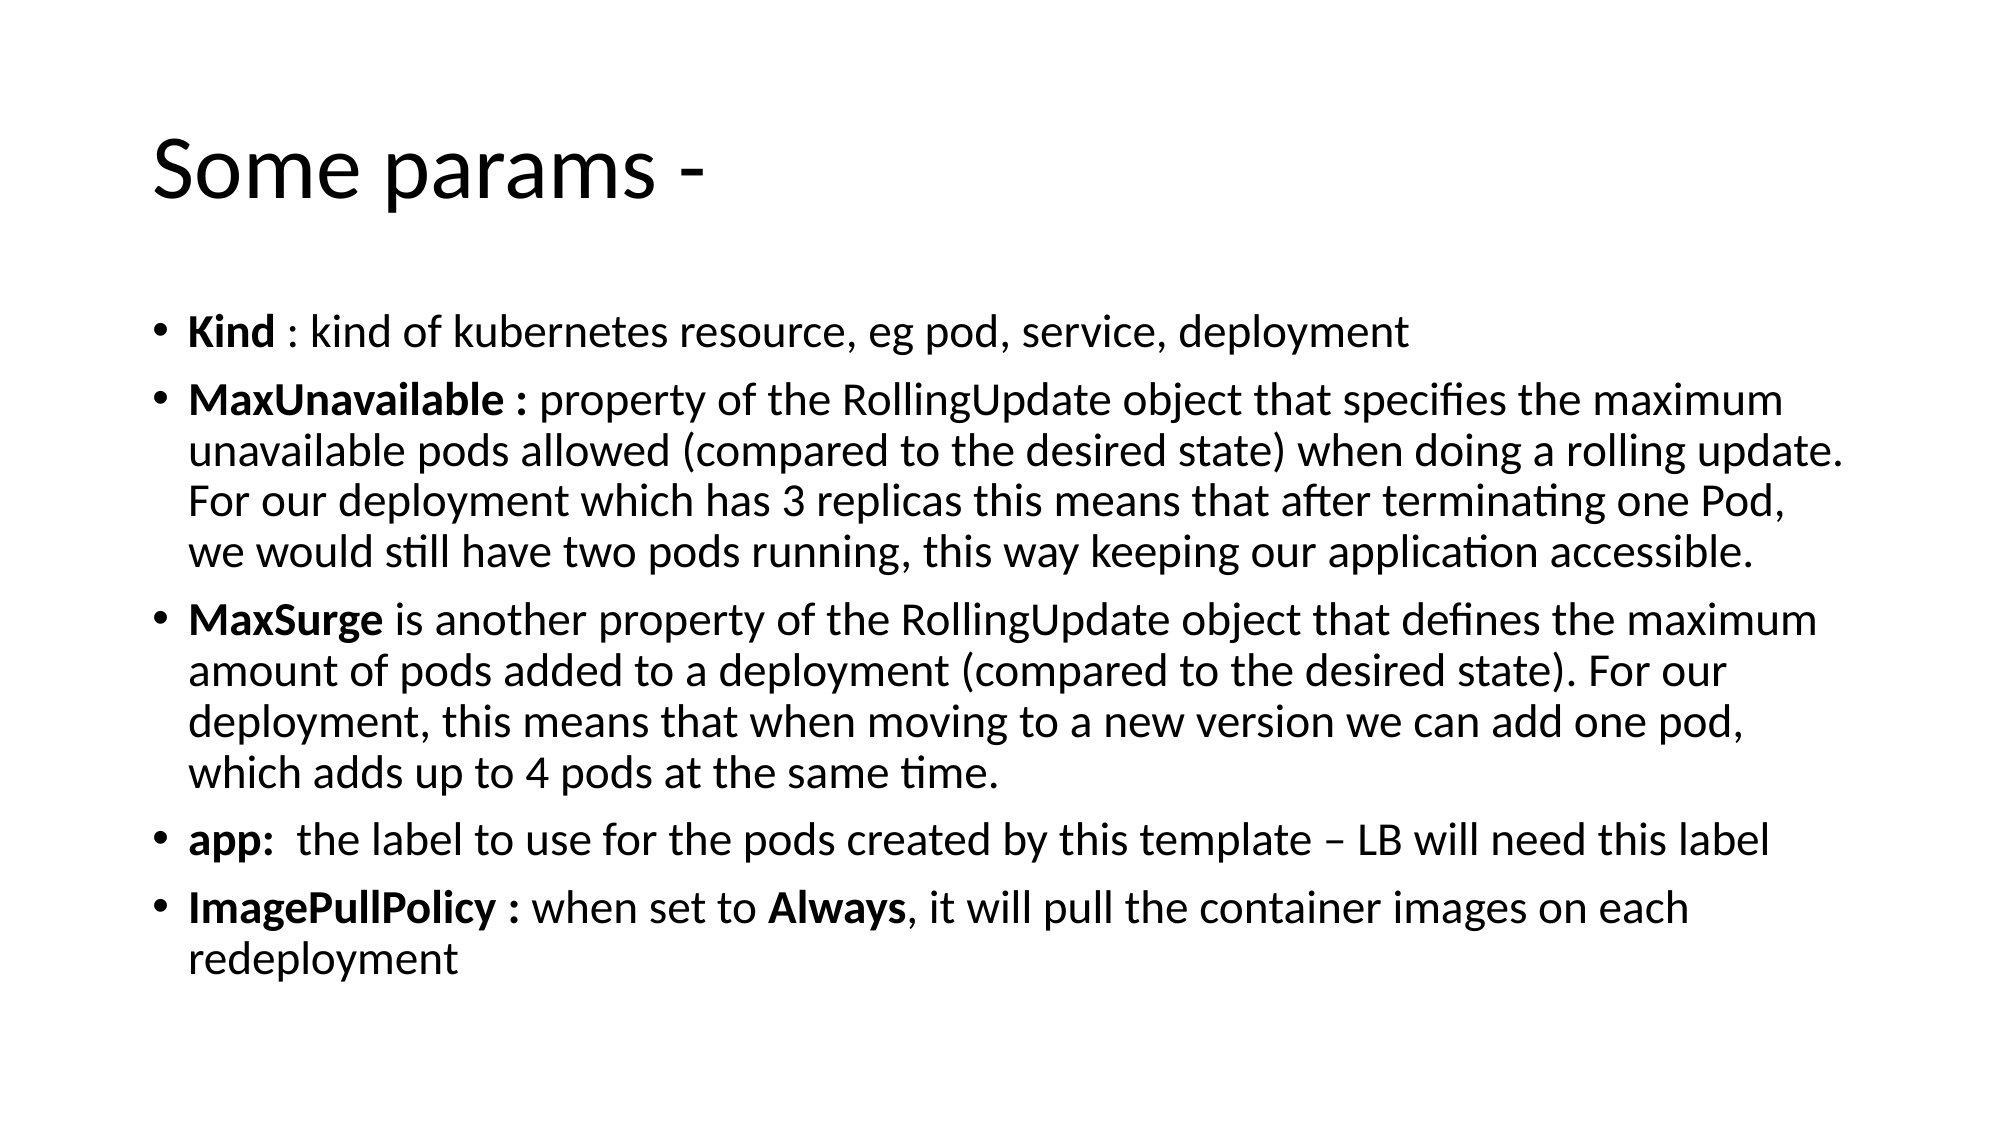

# Some params -
Kind : kind of kubernetes resource, eg pod, service, deployment
MaxUnavailable : property of the RollingUpdate object that specifies the maximum unavailable pods allowed (compared to the desired state) when doing a rolling update. For our deployment which has 3 replicas this means that after terminating one Pod, we would still have two pods running, this way keeping our application accessible.
MaxSurge is another property of the RollingUpdate object that defines the maximum amount of pods added to a deployment (compared to the desired state). For our deployment, this means that when moving to a new version we can add one pod, which adds up to 4 pods at the same time.
app:  the label to use for the pods created by this template – LB will need this label
ImagePullPolicy : when set to Always, it will pull the container images on each redeployment